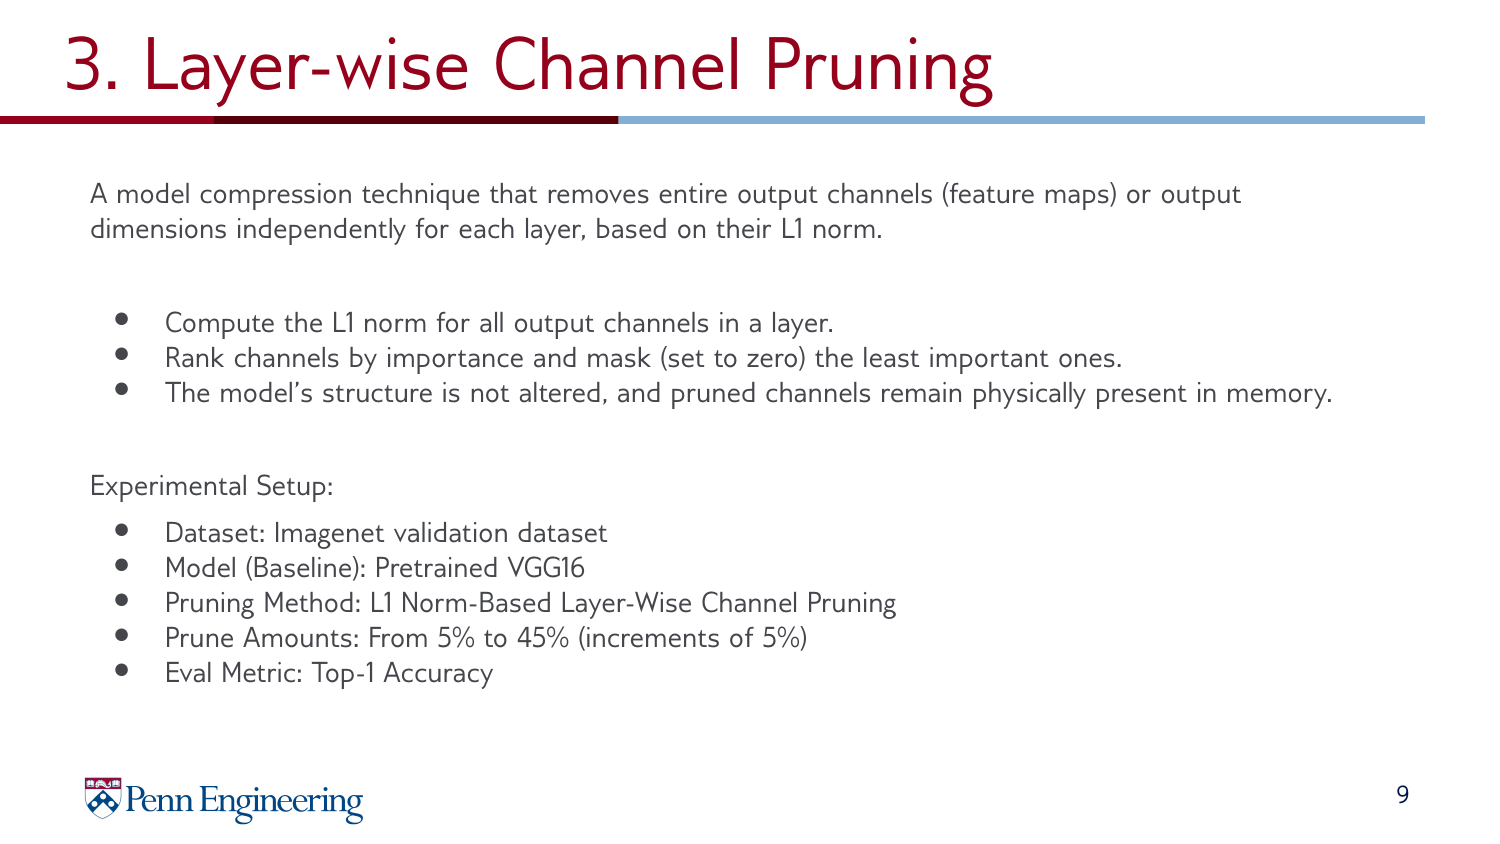

# 3. Layer-wise Channel Pruning
A model compression technique that removes entire output channels (feature maps) or output dimensions independently for each layer, based on their L1 norm.

Compute the L1 norm for all output channels in a layer.
Rank channels by importance and mask (set to zero) the least important ones.
The model’s structure is not altered, and pruned channels remain physically present in memory.

Experimental Setup:
Dataset: Imagenet validation dataset
Model (Baseline): Pretrained VGG16
Pruning Method: L1 Norm-Based Layer-Wise Channel Pruning
Prune Amounts: From 5% to 45% (increments of 5%)
Eval Metric: Top-1 Accuracy
9